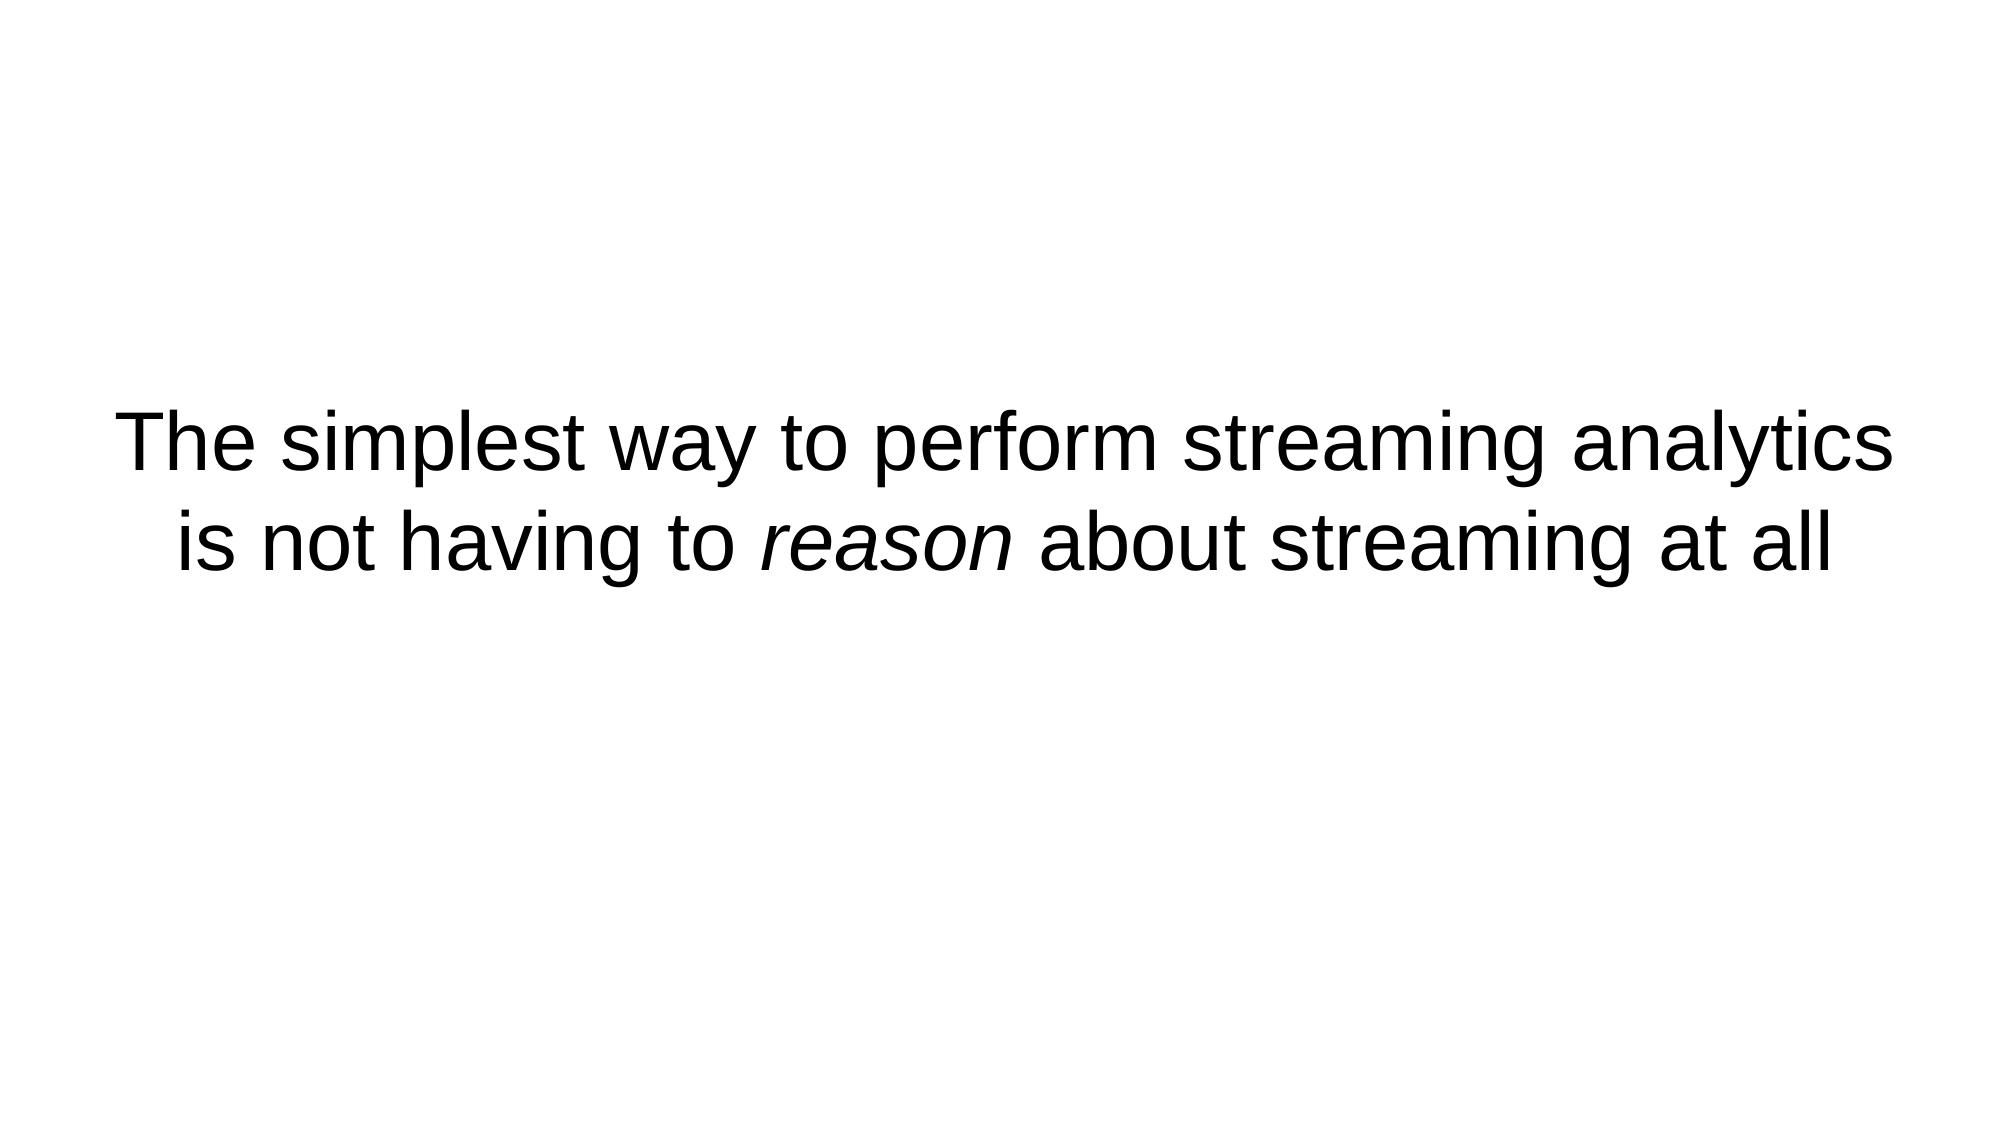

The simplest way to perform streaming analytics
is not having to reason about streaming at all